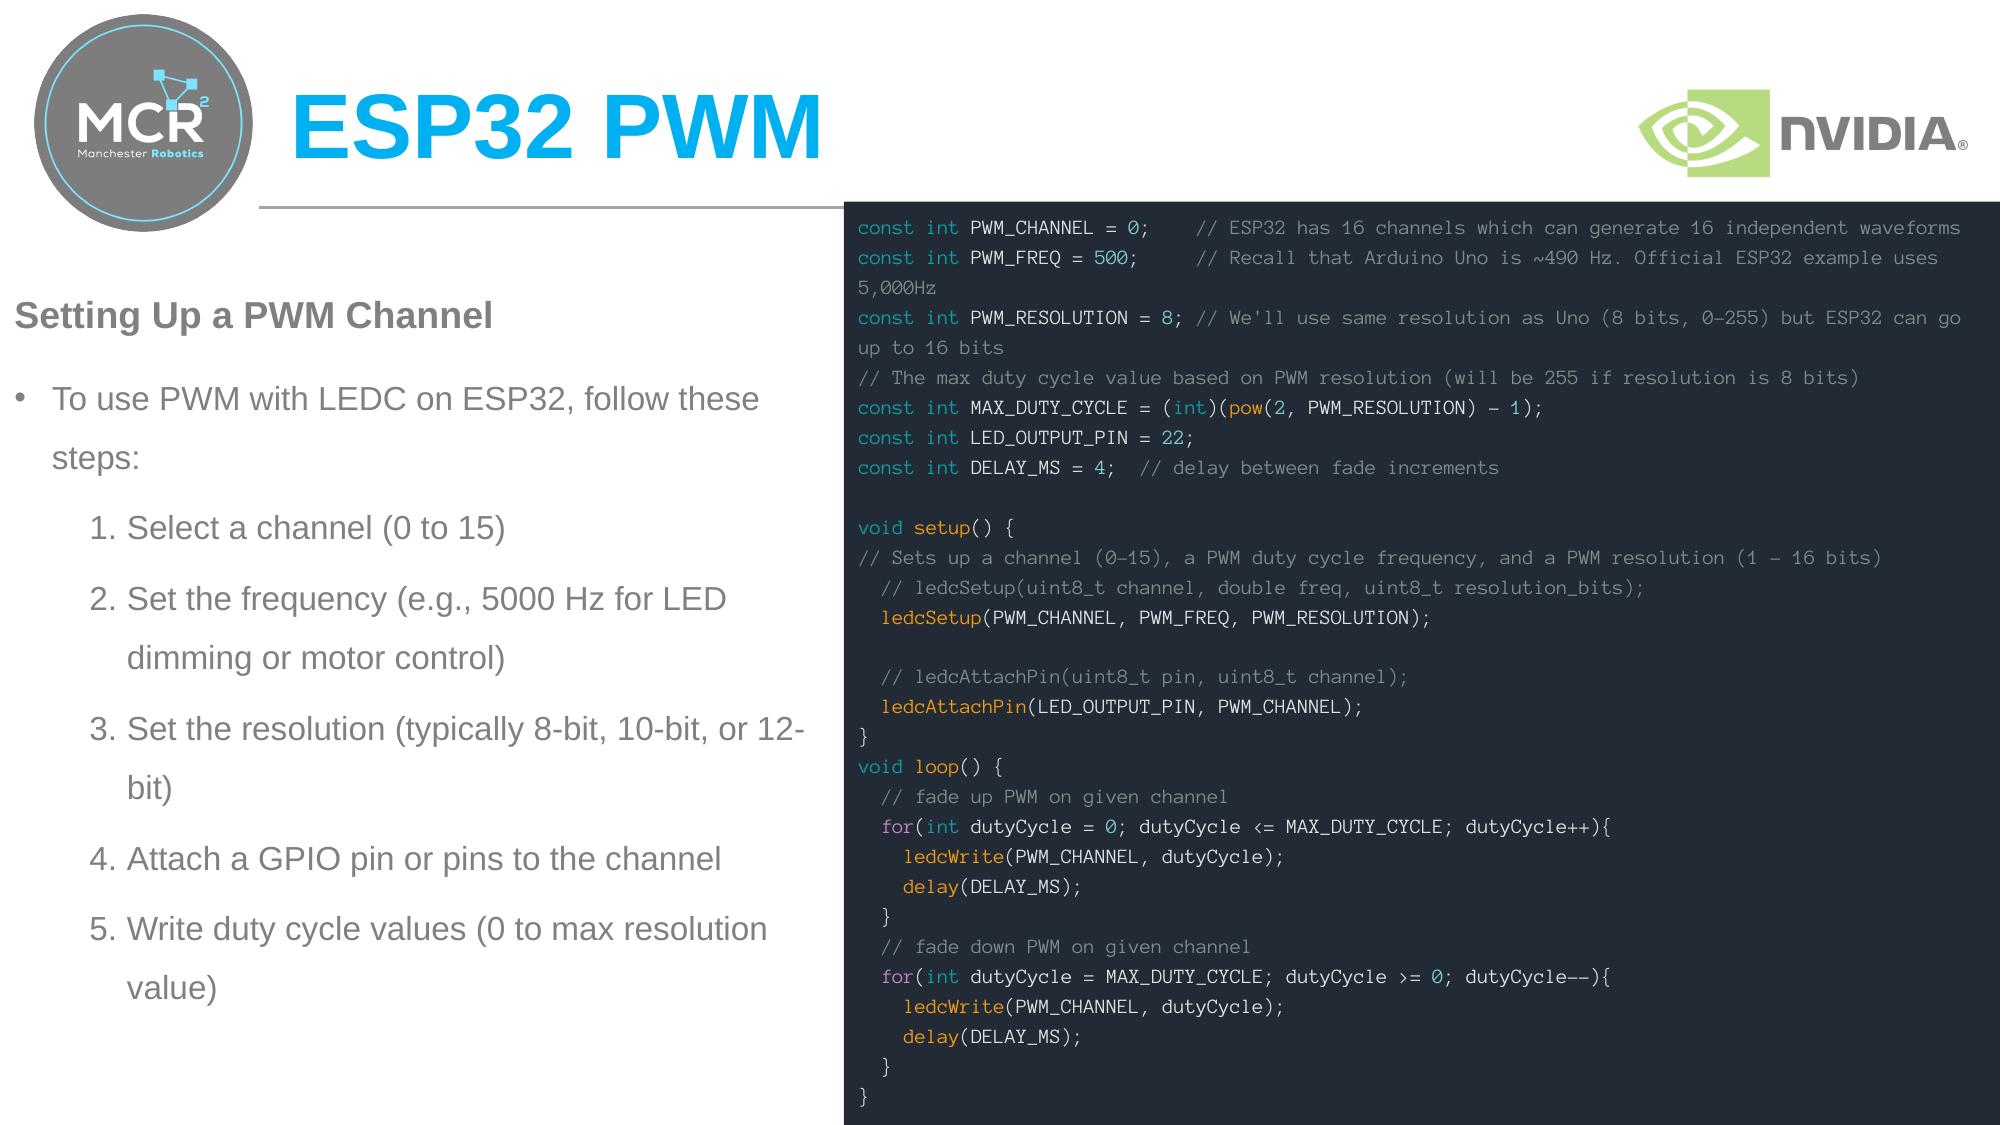

# ESP32 PWM
const int PWM_CHANNEL = 0;    // ESP32 has 16 channels which can generate 16 independent waveforms
const int PWM_FREQ = 500;     // Recall that Arduino Uno is ~490 Hz. Official ESP32 example uses 5,000Hz
const int PWM_RESOLUTION = 8; // We'll use same resolution as Uno (8 bits, 0-255) but ESP32 can go up to 16 bits
// The max duty cycle value based on PWM resolution (will be 255 if resolution is 8 bits)
const int MAX_DUTY_CYCLE = (int)(pow(2, PWM_RESOLUTION) - 1);
const int LED_OUTPUT_PIN = 22;
const int DELAY_MS = 4;  // delay between fade increments
void setup() {
// Sets up a channel (0-15), a PWM duty cycle frequency, and a PWM resolution (1 - 16 bits)
  // ledcSetup(uint8_t channel, double freq, uint8_t resolution_bits);
  ledcSetup(PWM_CHANNEL, PWM_FREQ, PWM_RESOLUTION);
  // ledcAttachPin(uint8_t pin, uint8_t channel);
  ledcAttachPin(LED_OUTPUT_PIN, PWM_CHANNEL);
}
void loop() {
  // fade up PWM on given channel
  for(int dutyCycle = 0; dutyCycle <= MAX_DUTY_CYCLE; dutyCycle++){
    ledcWrite(PWM_CHANNEL, dutyCycle);
    delay(DELAY_MS);
  }
  // fade down PWM on given channel
  for(int dutyCycle = MAX_DUTY_CYCLE; dutyCycle >= 0; dutyCycle--){
    ledcWrite(PWM_CHANNEL, dutyCycle);
    delay(DELAY_MS);
  }
}
Setting Up a PWM Channel
To use PWM with LEDC on ESP32, follow these steps:
Select a channel (0 to 15)
Set the frequency (e.g., 5000 Hz for LED dimming or motor control)
Set the resolution (typically 8-bit, 10-bit, or 12-bit)
Attach a GPIO pin or pins to the channel
Write duty cycle values (0 to max resolution value)